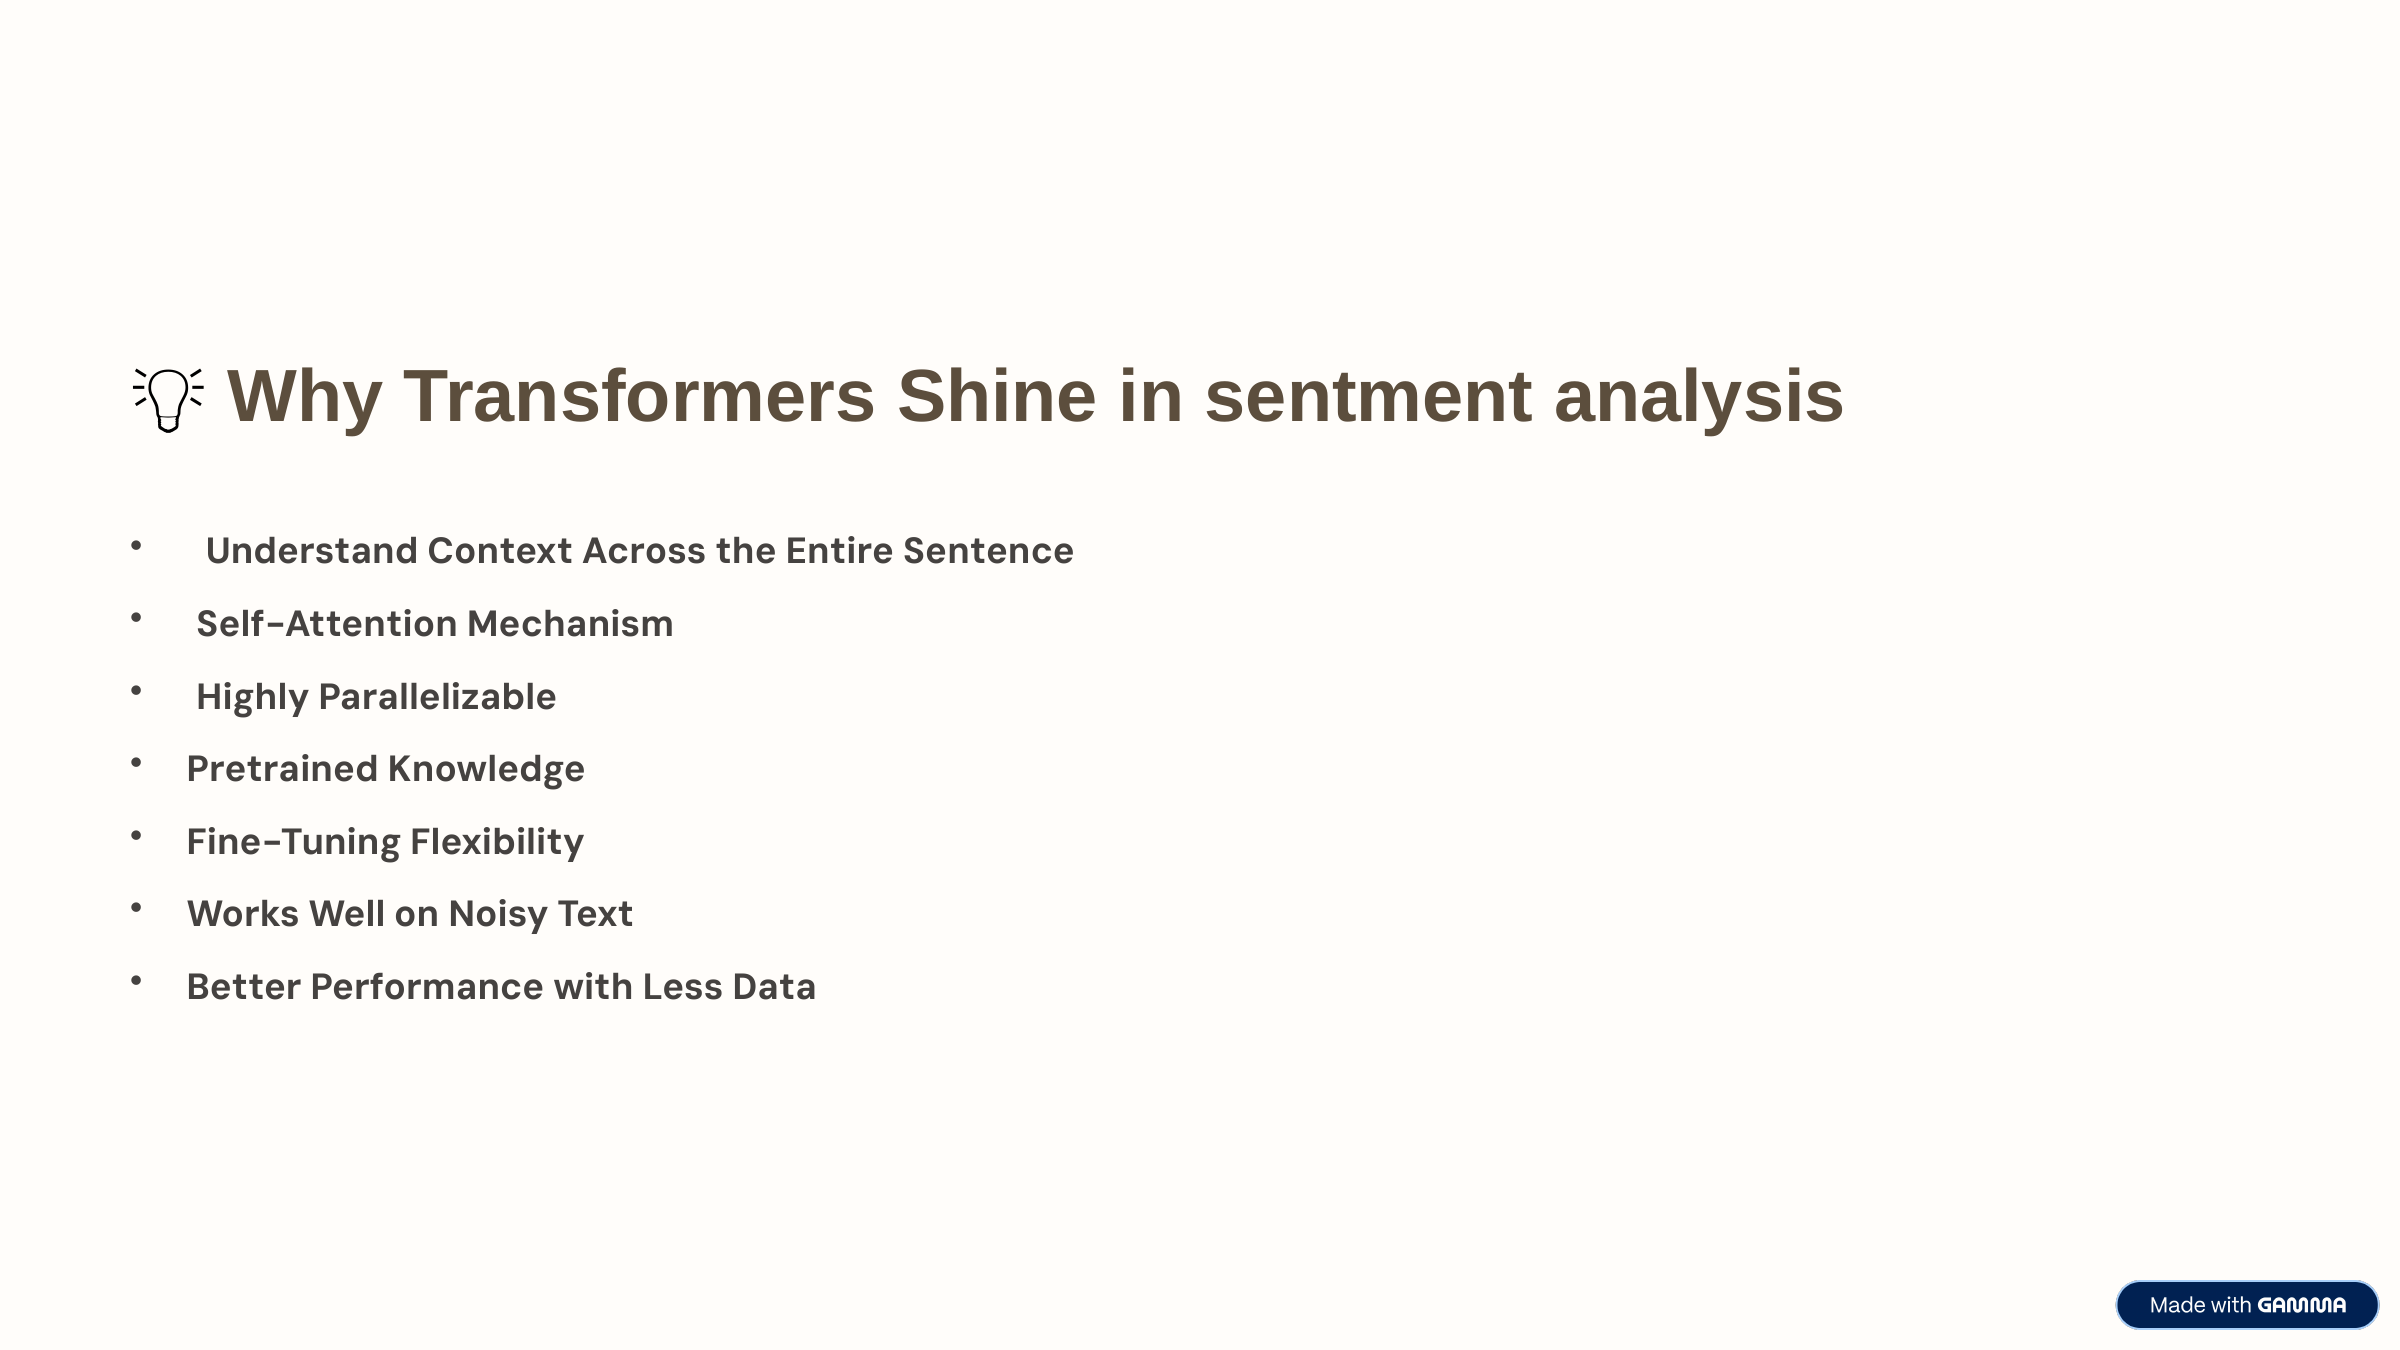

💡 Why Transformers Shine in sentment analysis
  Understand Context Across the Entire Sentence
 Self-Attention Mechanism
 Highly Parallelizable
Pretrained Knowledge
Fine-Tuning Flexibility
Works Well on Noisy Text
Better Performance with Less Data